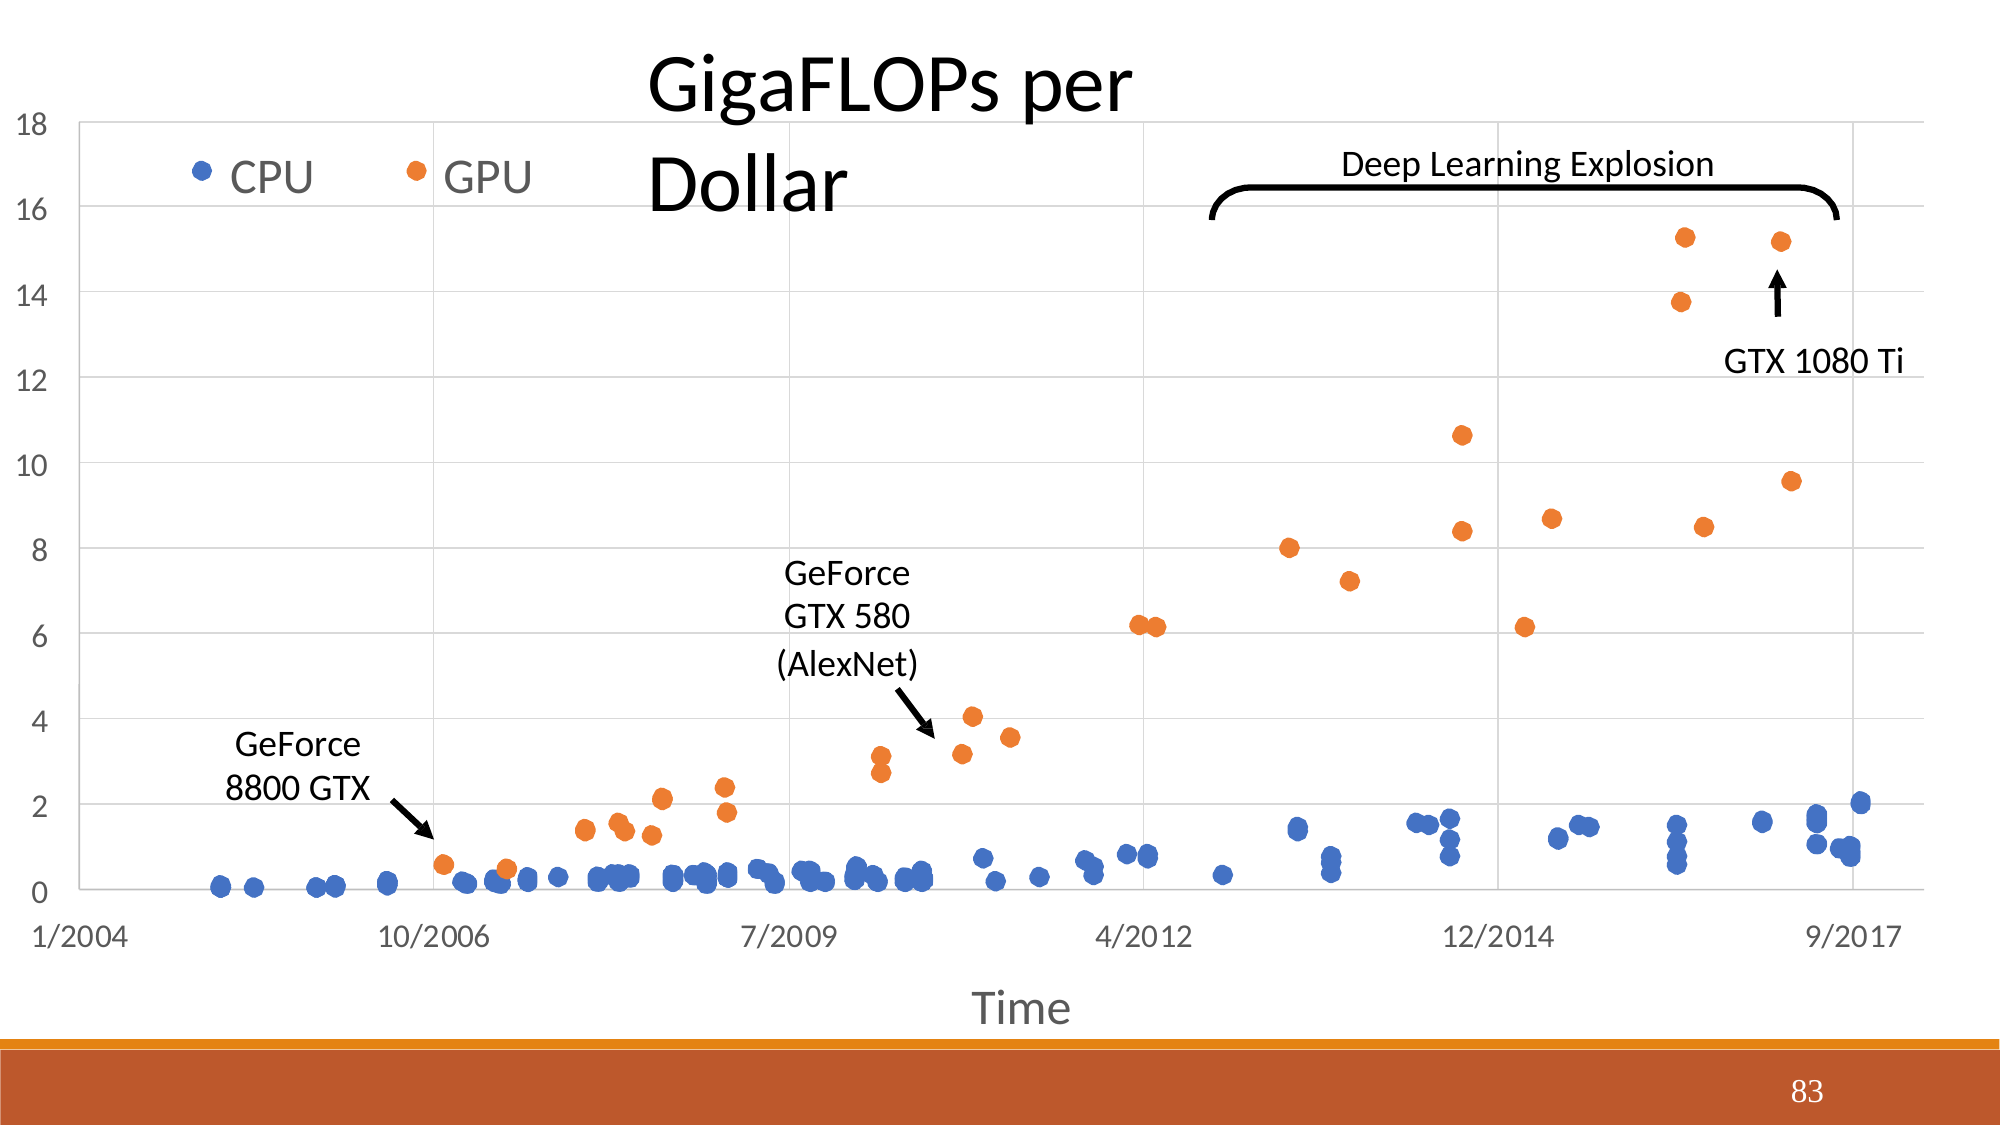

GigaFLOPs per Dollar
18

Deep Learning Explosion
CPU
GPU

16

14

GTX 1080 Ti
12

10

8

GeForce GTX 580

6

(AlexNet)

4

GeForce 8800 GTX

2

0

1/2004
10/2006
7/2009
4/2012
12/2014
9/2017
Time
83